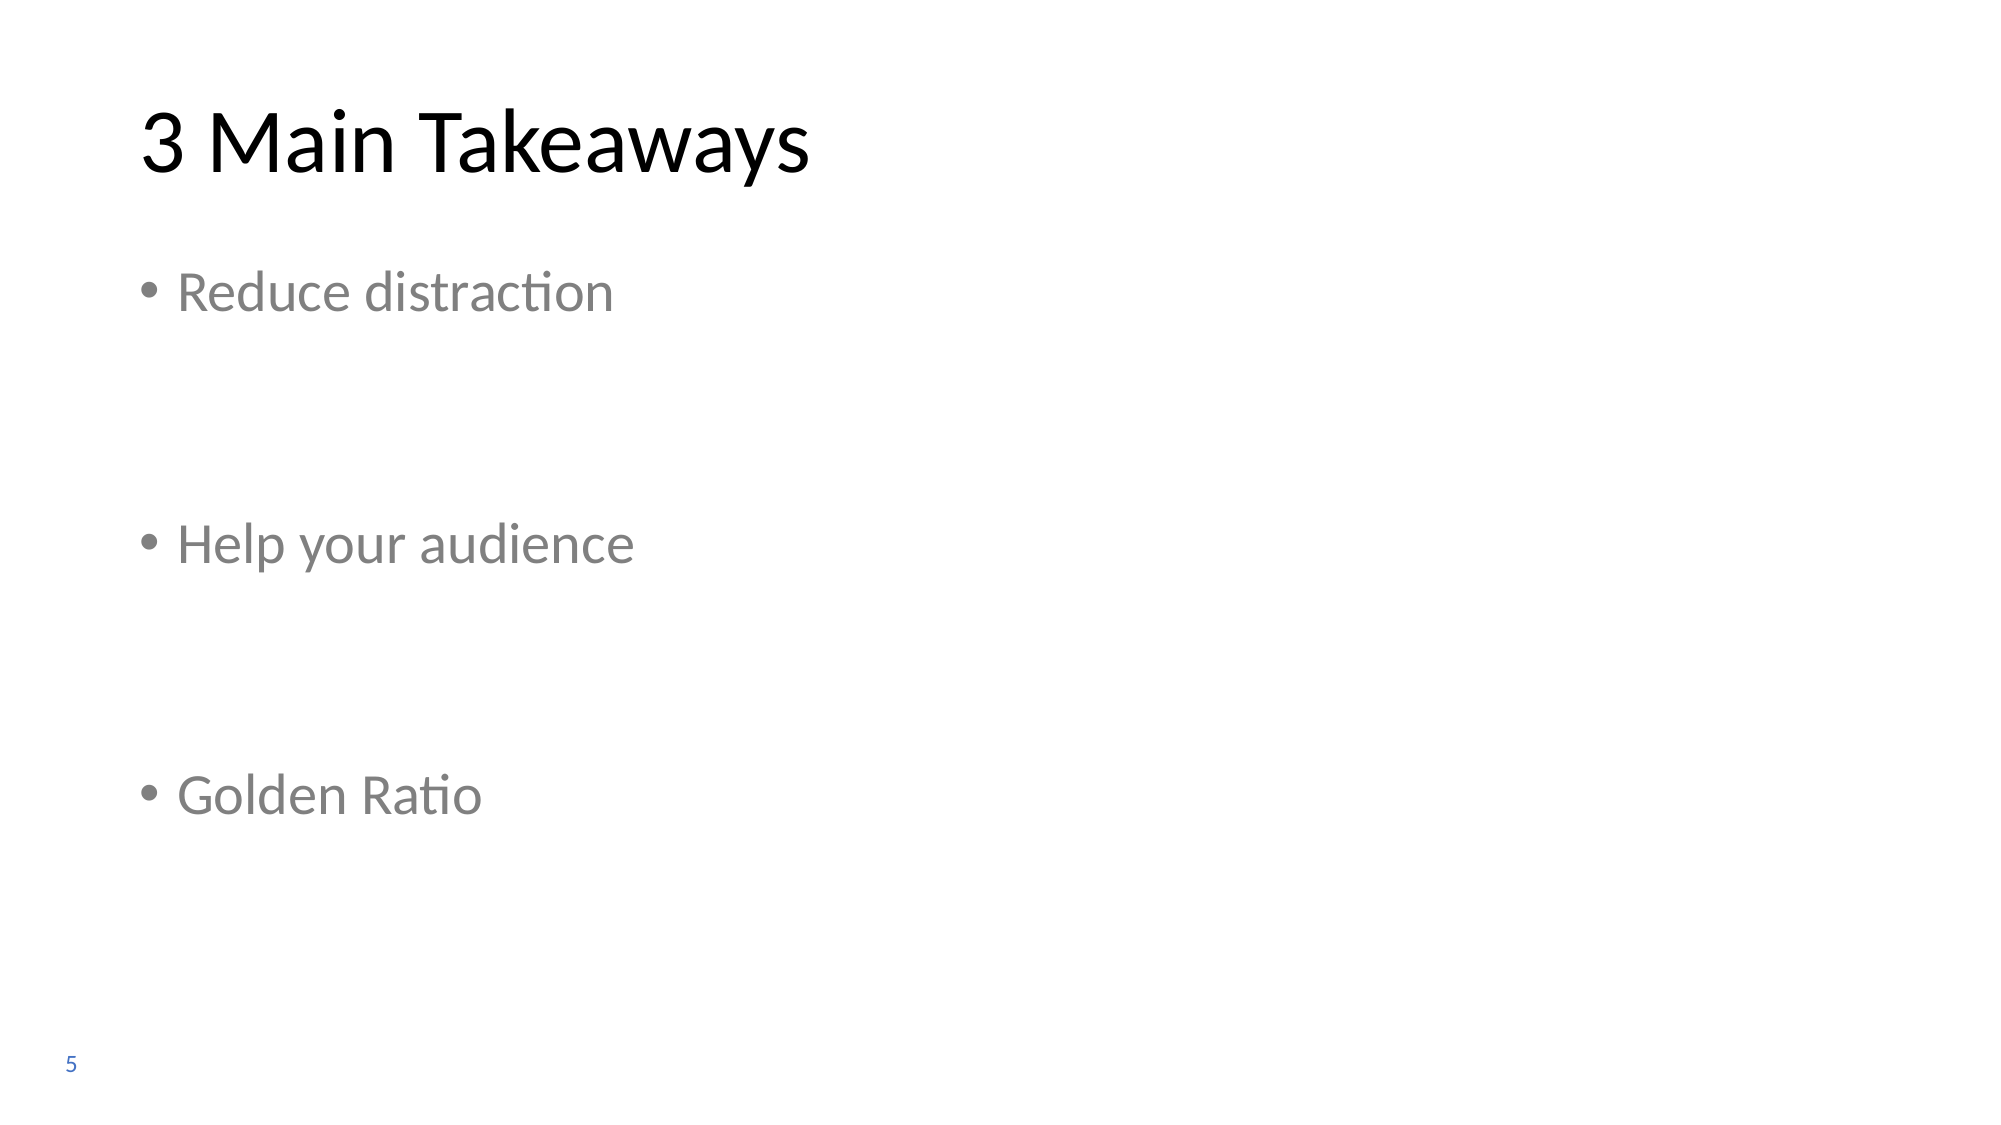

# 3 Main Takeaways
Reduce distraction

Help your audience

Golden Ratio